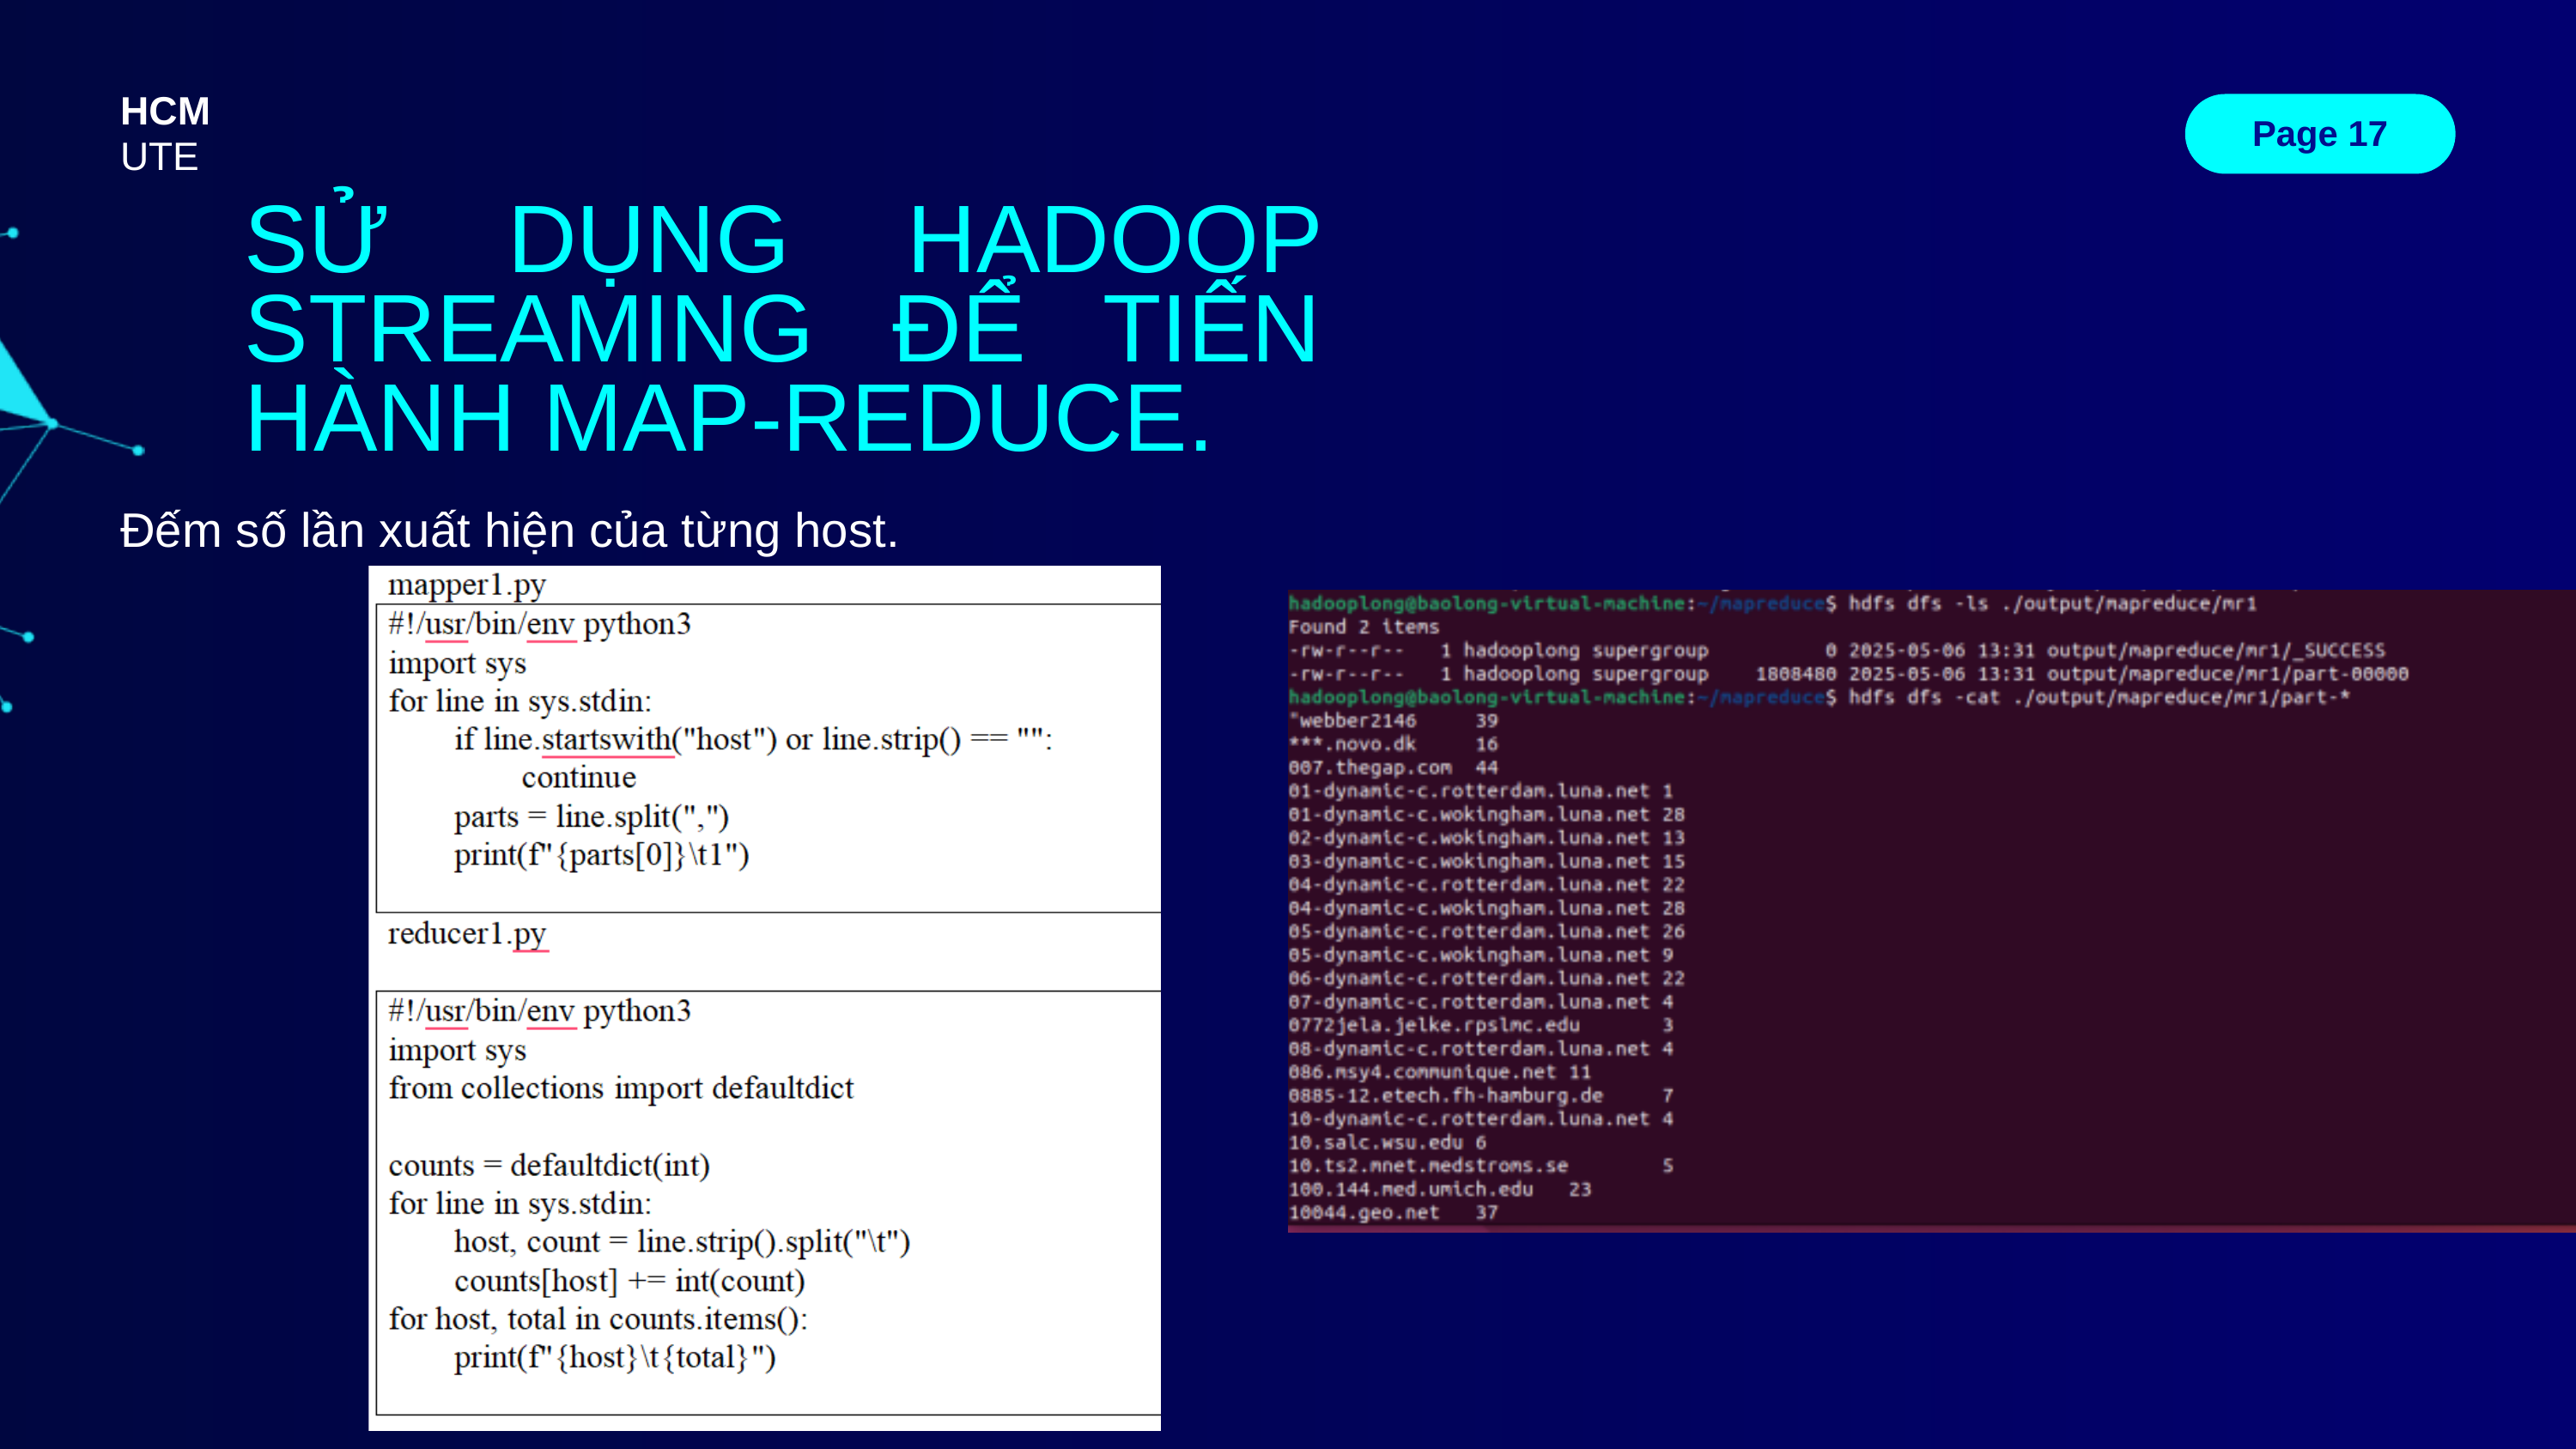

HCM

Page 17
UTE

SỬ DỤNG HADOOP STREAMING ĐỂ TIẾN HÀNH MAP-REDUCE.

Đếm số lần xuất hiện của từng host.